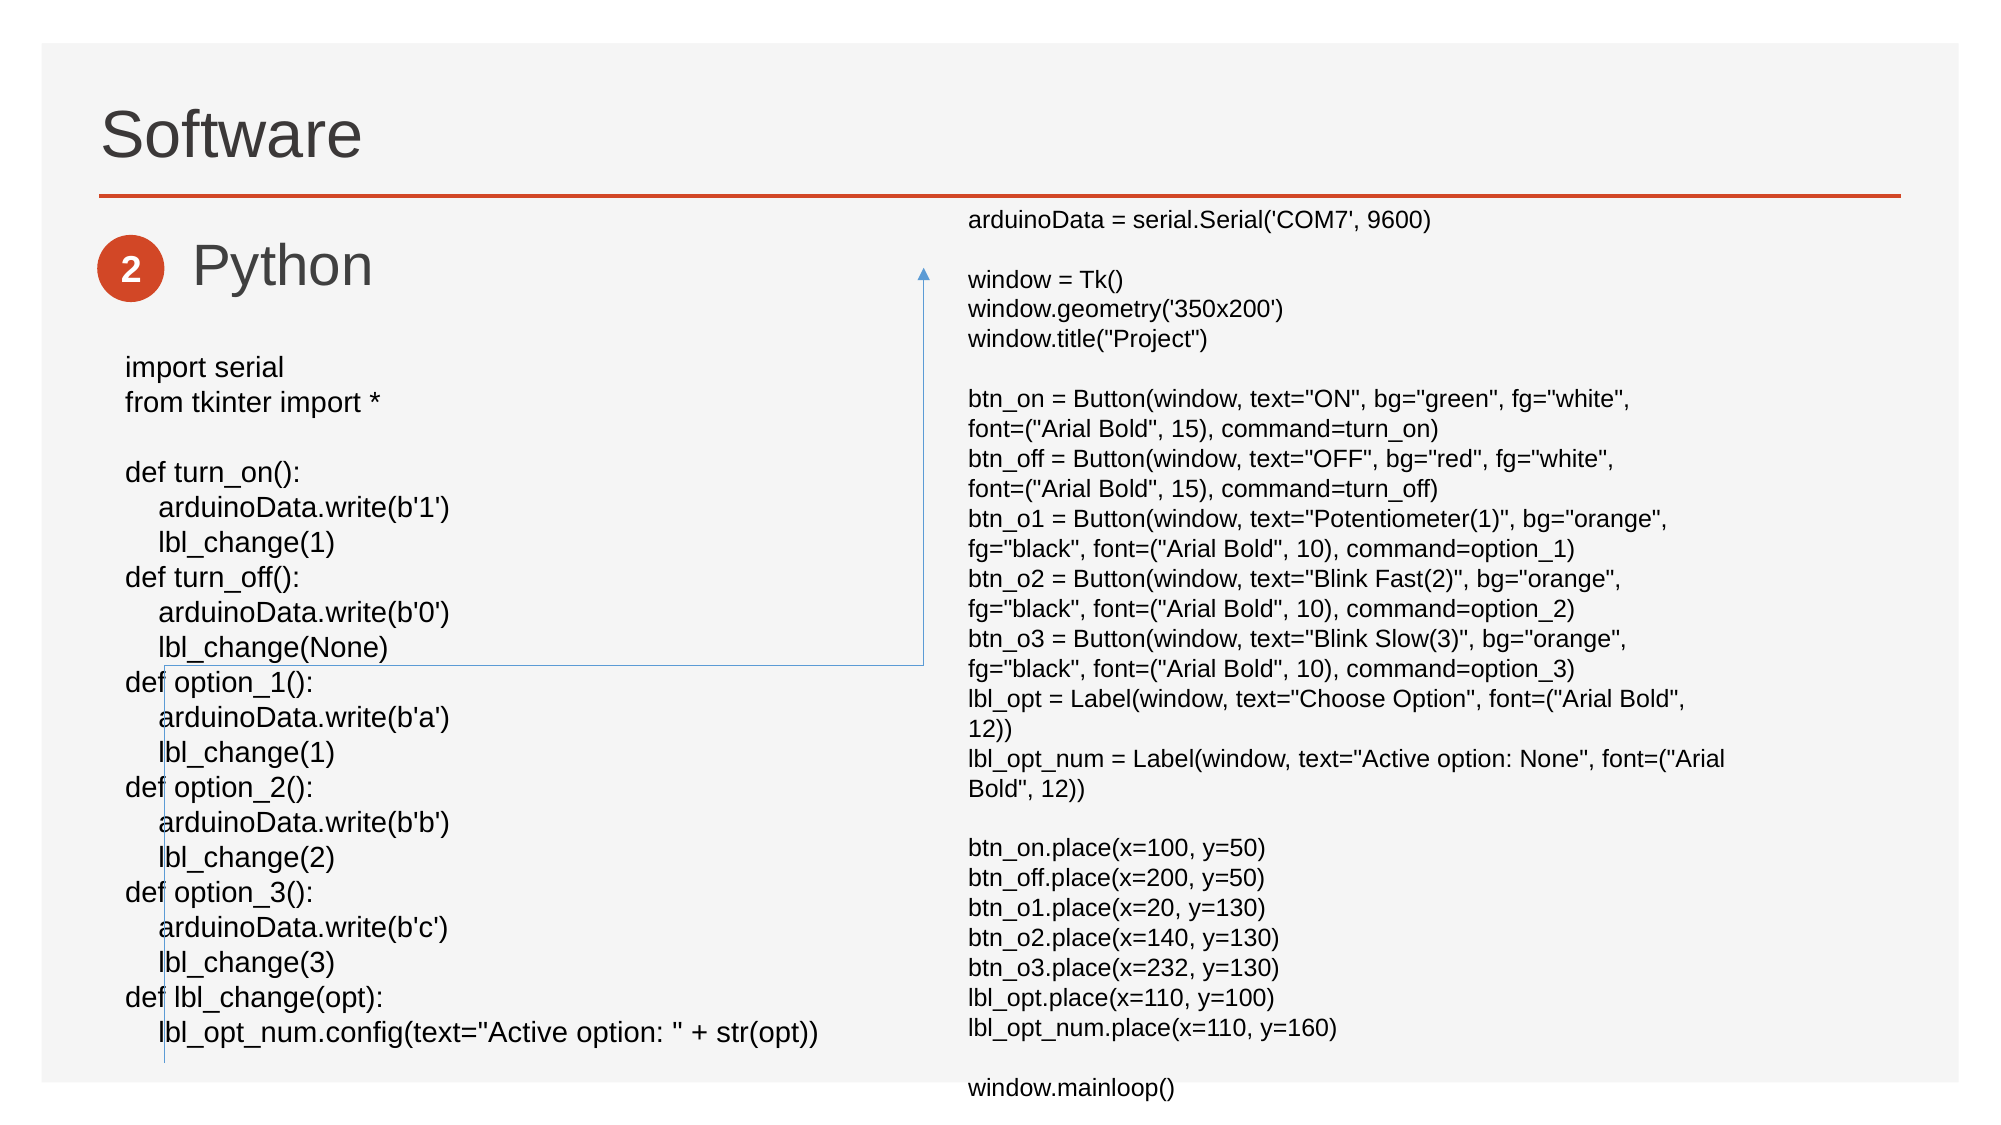

# Software
arduinoData = serial.Serial('COM7', 9600)

window = Tk()
window.geometry('350x200')
window.title("Project")

btn_on = Button(window, text="ON", bg="green", fg="white", font=("Arial Bold", 15), command=turn_on)
btn_off = Button(window, text="OFF", bg="red", fg="white", font=("Arial Bold", 15), command=turn_off)
btn_o1 = Button(window, text="Potentiometer(1)", bg="orange", fg="black", font=("Arial Bold", 10), command=option_1)
btn_o2 = Button(window, text="Blink Fast(2)", bg="orange", fg="black", font=("Arial Bold", 10), command=option_2)
btn_o3 = Button(window, text="Blink Slow(3)", bg="orange", fg="black", font=("Arial Bold", 10), command=option_3)
lbl_opt = Label(window, text="Choose Option", font=("Arial Bold", 12))
lbl_opt_num = Label(window, text="Active option: None", font=("Arial Bold", 12))

btn_on.place(x=100, y=50)
btn_off.place(x=200, y=50)
btn_o1.place(x=20, y=130)
btn_o2.place(x=140, y=130)
btn_o3.place(x=232, y=130)
lbl_opt.place(x=110, y=100)
lbl_opt_num.place(x=110, y=160)

window.mainloop()

2
Python
import serial
from tkinter import *

def turn_on():
    arduinoData.write(b'1')
    lbl_change(1)
def turn_off():
    arduinoData.write(b'0')
    lbl_change(None)
def option_1():
    arduinoData.write(b'a')
    lbl_change(1)
def option_2():
    arduinoData.write(b'b')
    lbl_change(2)
def option_3():
    arduinoData.write(b'c')
    lbl_change(3)
def lbl_change(opt):
    lbl_opt_num.config(text="Active option: " + str(opt))